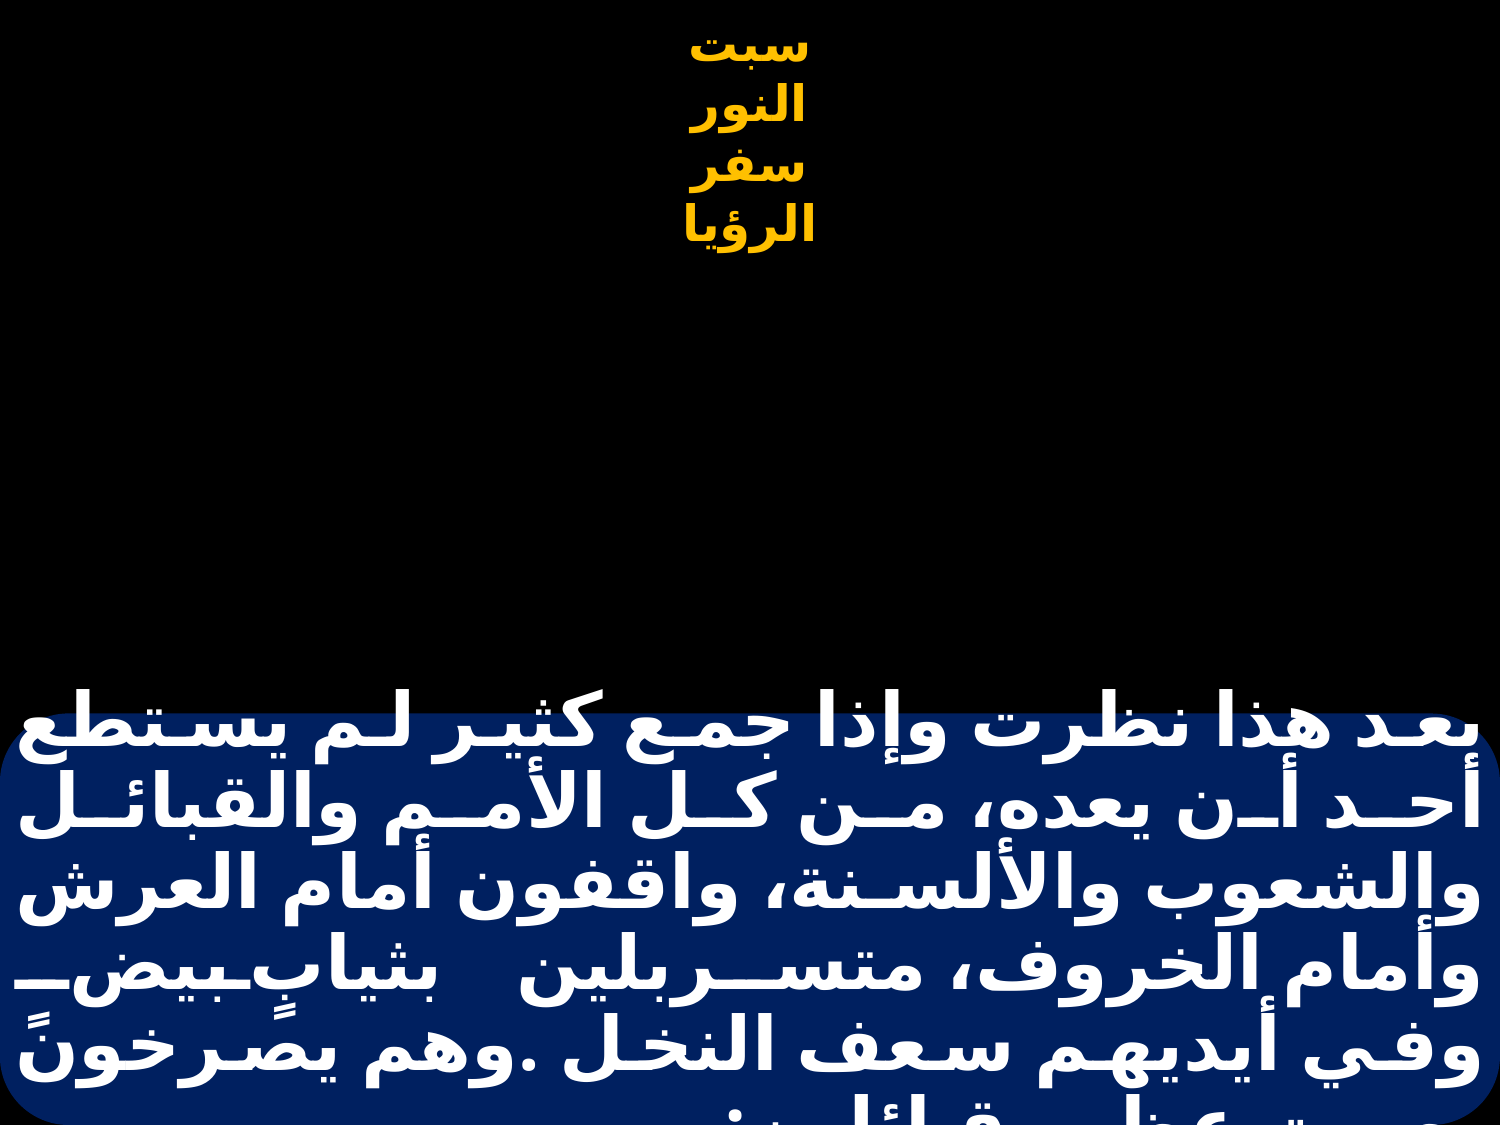

# بعد هذا نظرت وإذا جمع كثير لم يستطع أحد أن يعده، من كل الأمم والقبائل والشعوب والألسنة، واقفون أمام العرش وأمام الخروف، متسربلين بثيابٍ بيضٍ وفي أيديهم سعف النخل .وهم يصرخون بصوتٍ عظيم قـائلين: